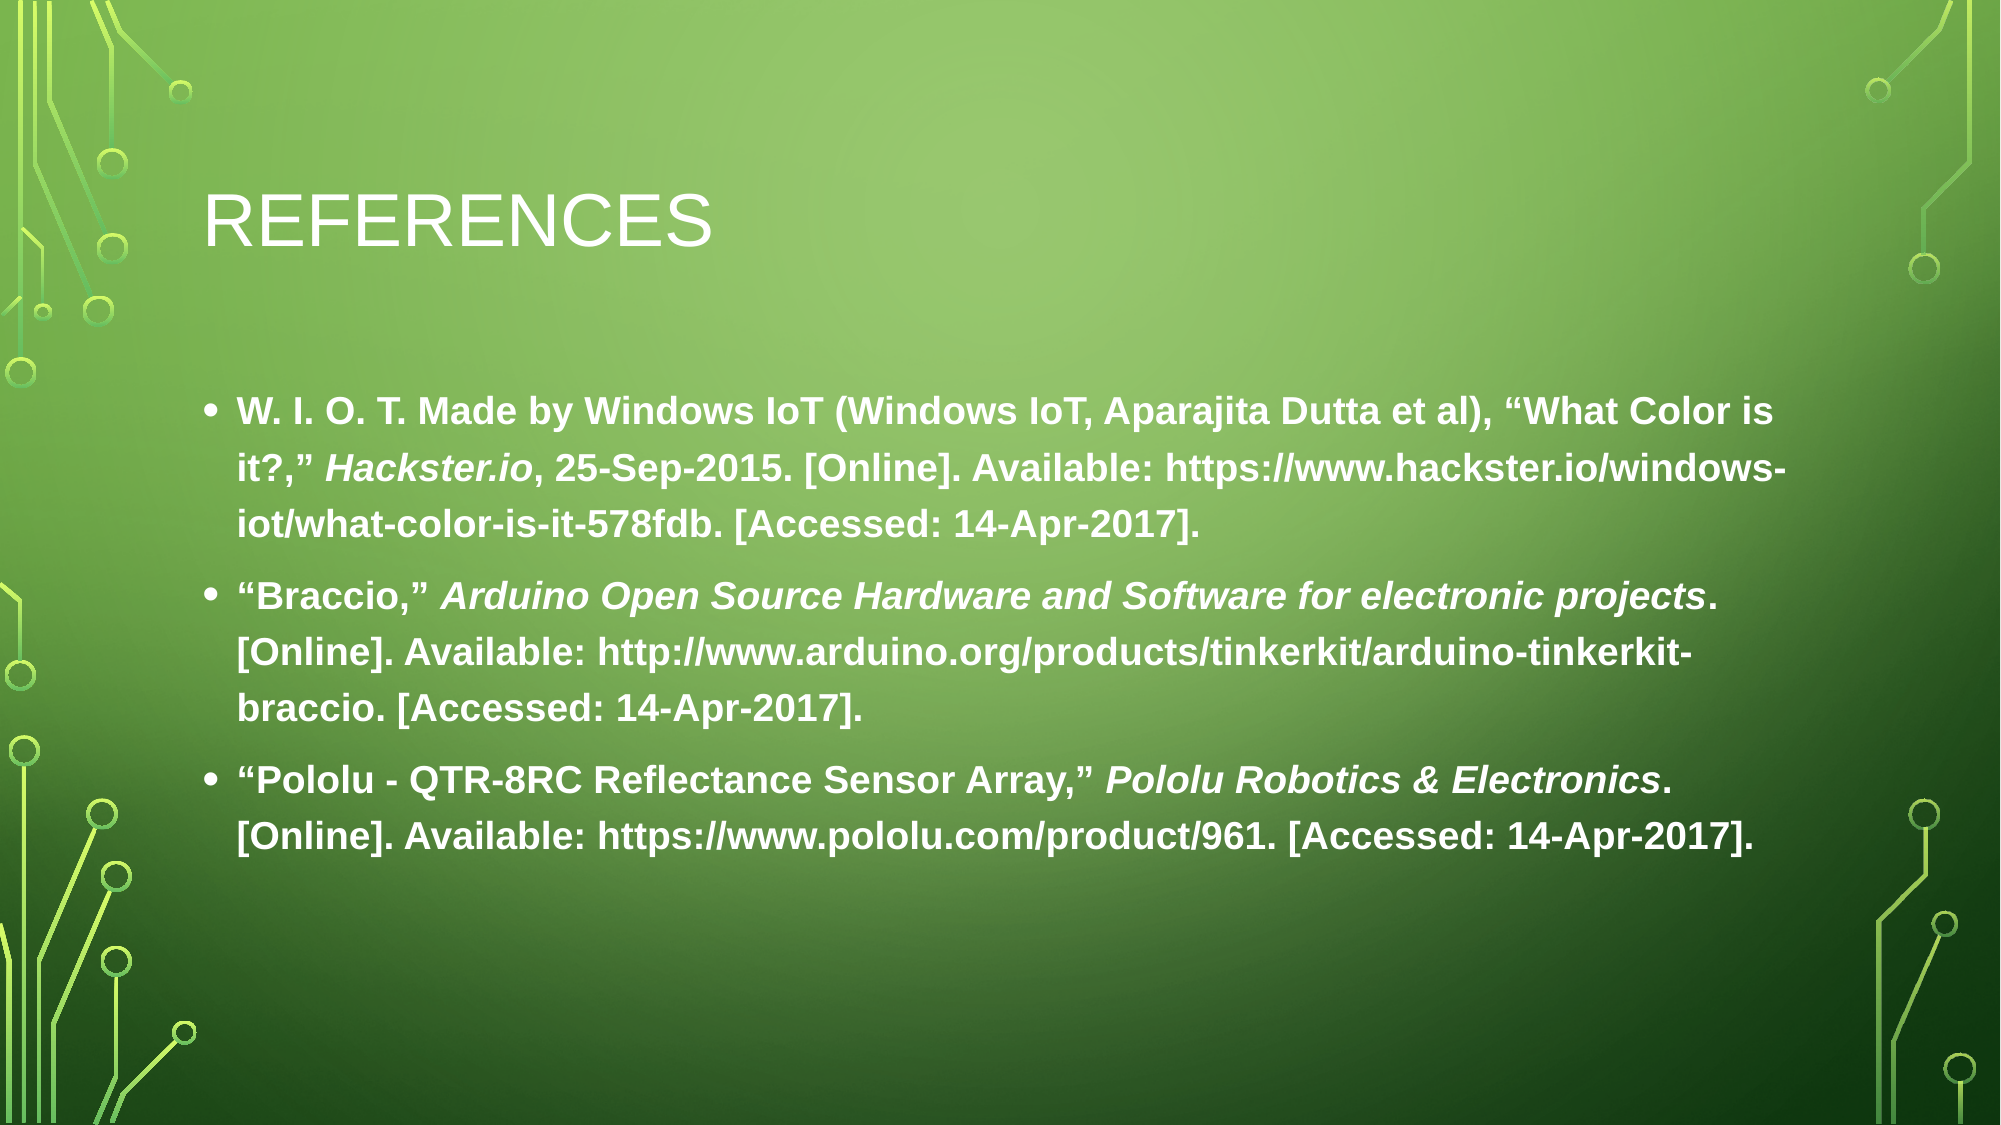

# References
W. I. O. T. Made by Windows IoT (Windows IoT, Aparajita Dutta et al), “What Color is it?,” Hackster.io, 25-Sep-2015. [Online]. Available: https://www.hackster.io/windows-iot/what-color-is-it-578fdb. [Accessed: 14-Apr-2017].
“Braccio,” Arduino Open Source Hardware and Software for electronic projects. [Online]. Available: http://www.arduino.org/products/tinkerkit/arduino-tinkerkit-braccio. [Accessed: 14-Apr-2017].
“Pololu - QTR-8RC Reflectance Sensor Array,” Pololu Robotics & Electronics. [Online]. Available: https://www.pololu.com/product/961. [Accessed: 14-Apr-2017].